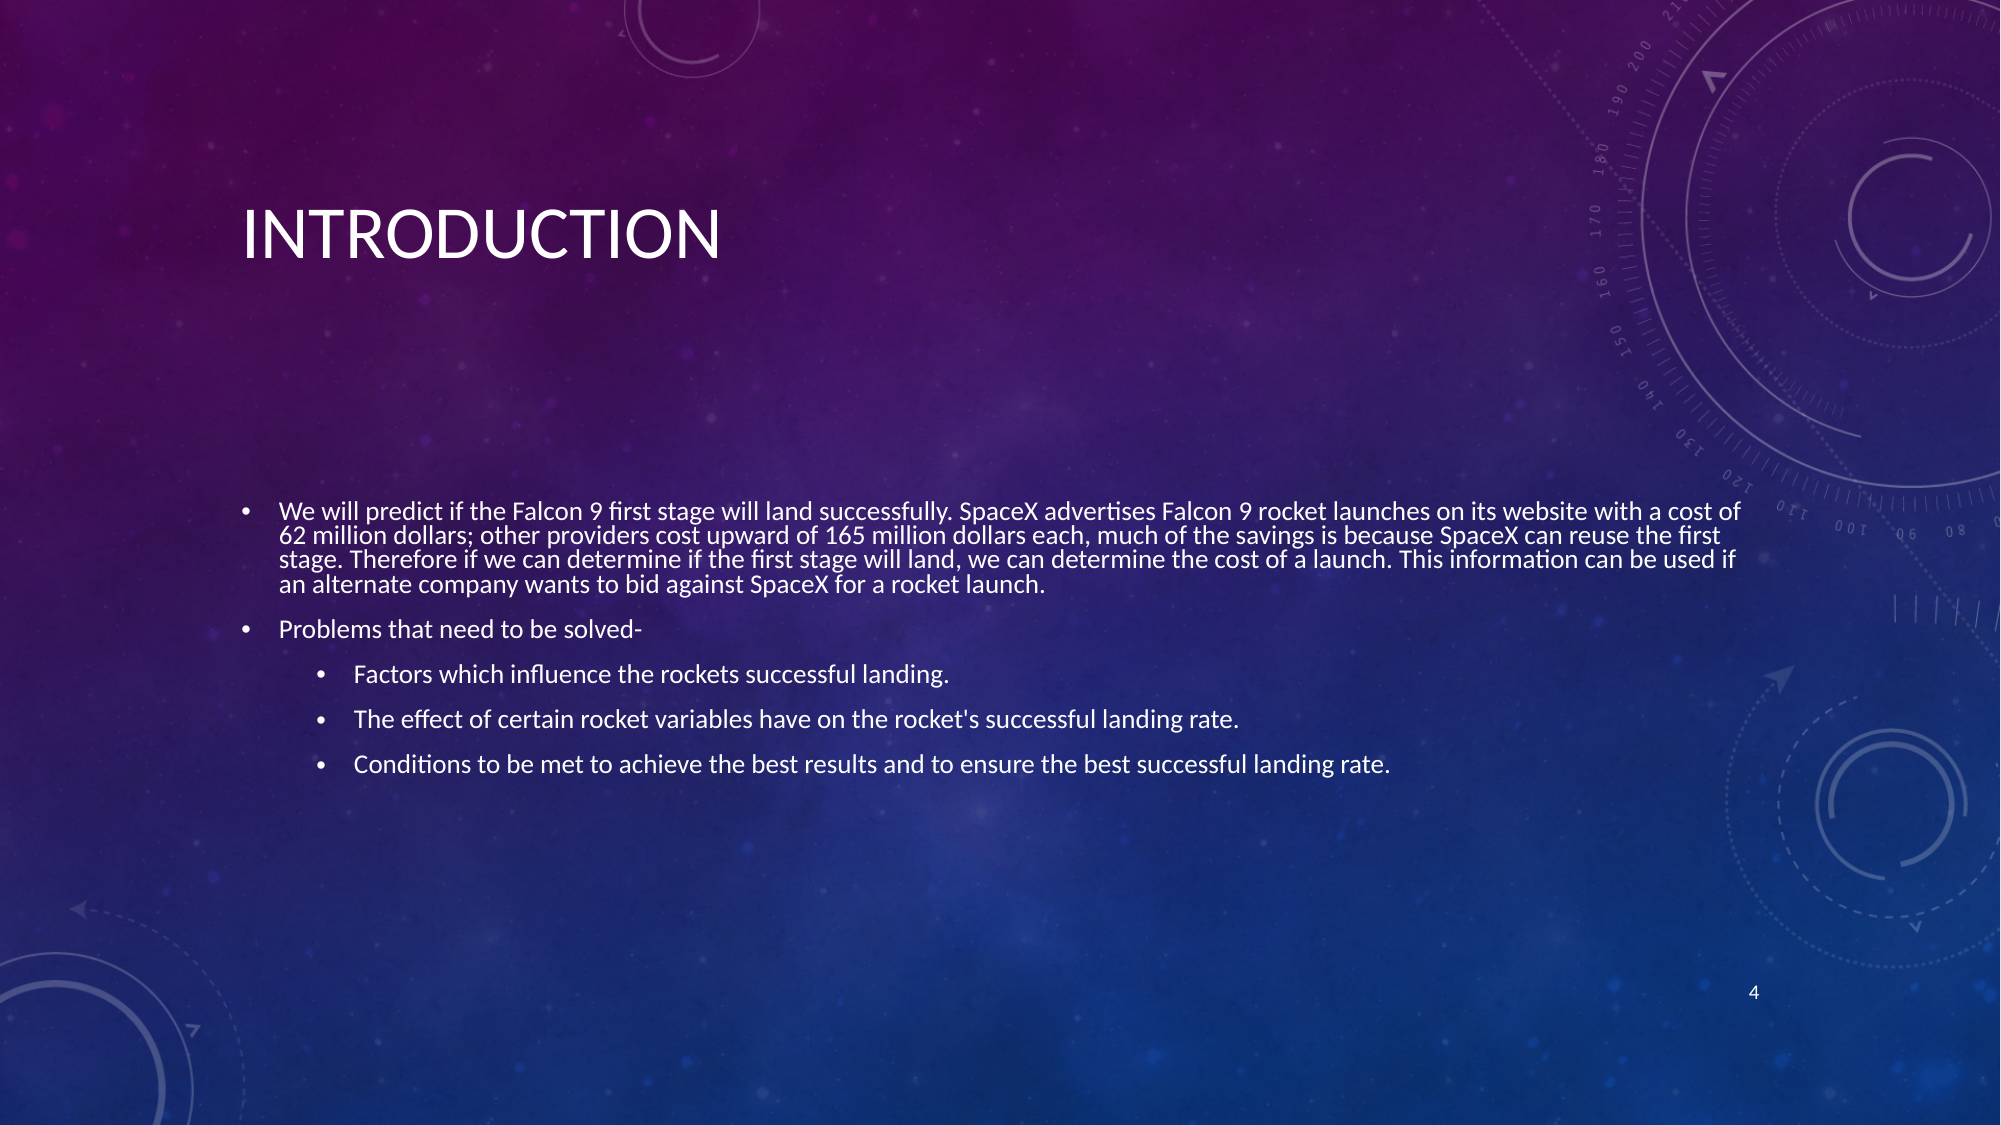

Introduction
We will predict if the Falcon 9 first stage will land successfully. SpaceX advertises Falcon 9 rocket launches on its website with a cost of 62 million dollars; other providers cost upward of 165 million dollars each, much of the savings is because SpaceX can reuse the first stage. Therefore if we can determine if the first stage will land, we can determine the cost of a launch. This information can be used if an alternate company wants to bid against SpaceX for a rocket launch.
Problems that need to be solved-
Factors which influence the rockets successful landing.
The effect of certain rocket variables have on the rocket's successful landing rate.
Conditions to be met to achieve the best results and to ensure the best successful landing rate.
4